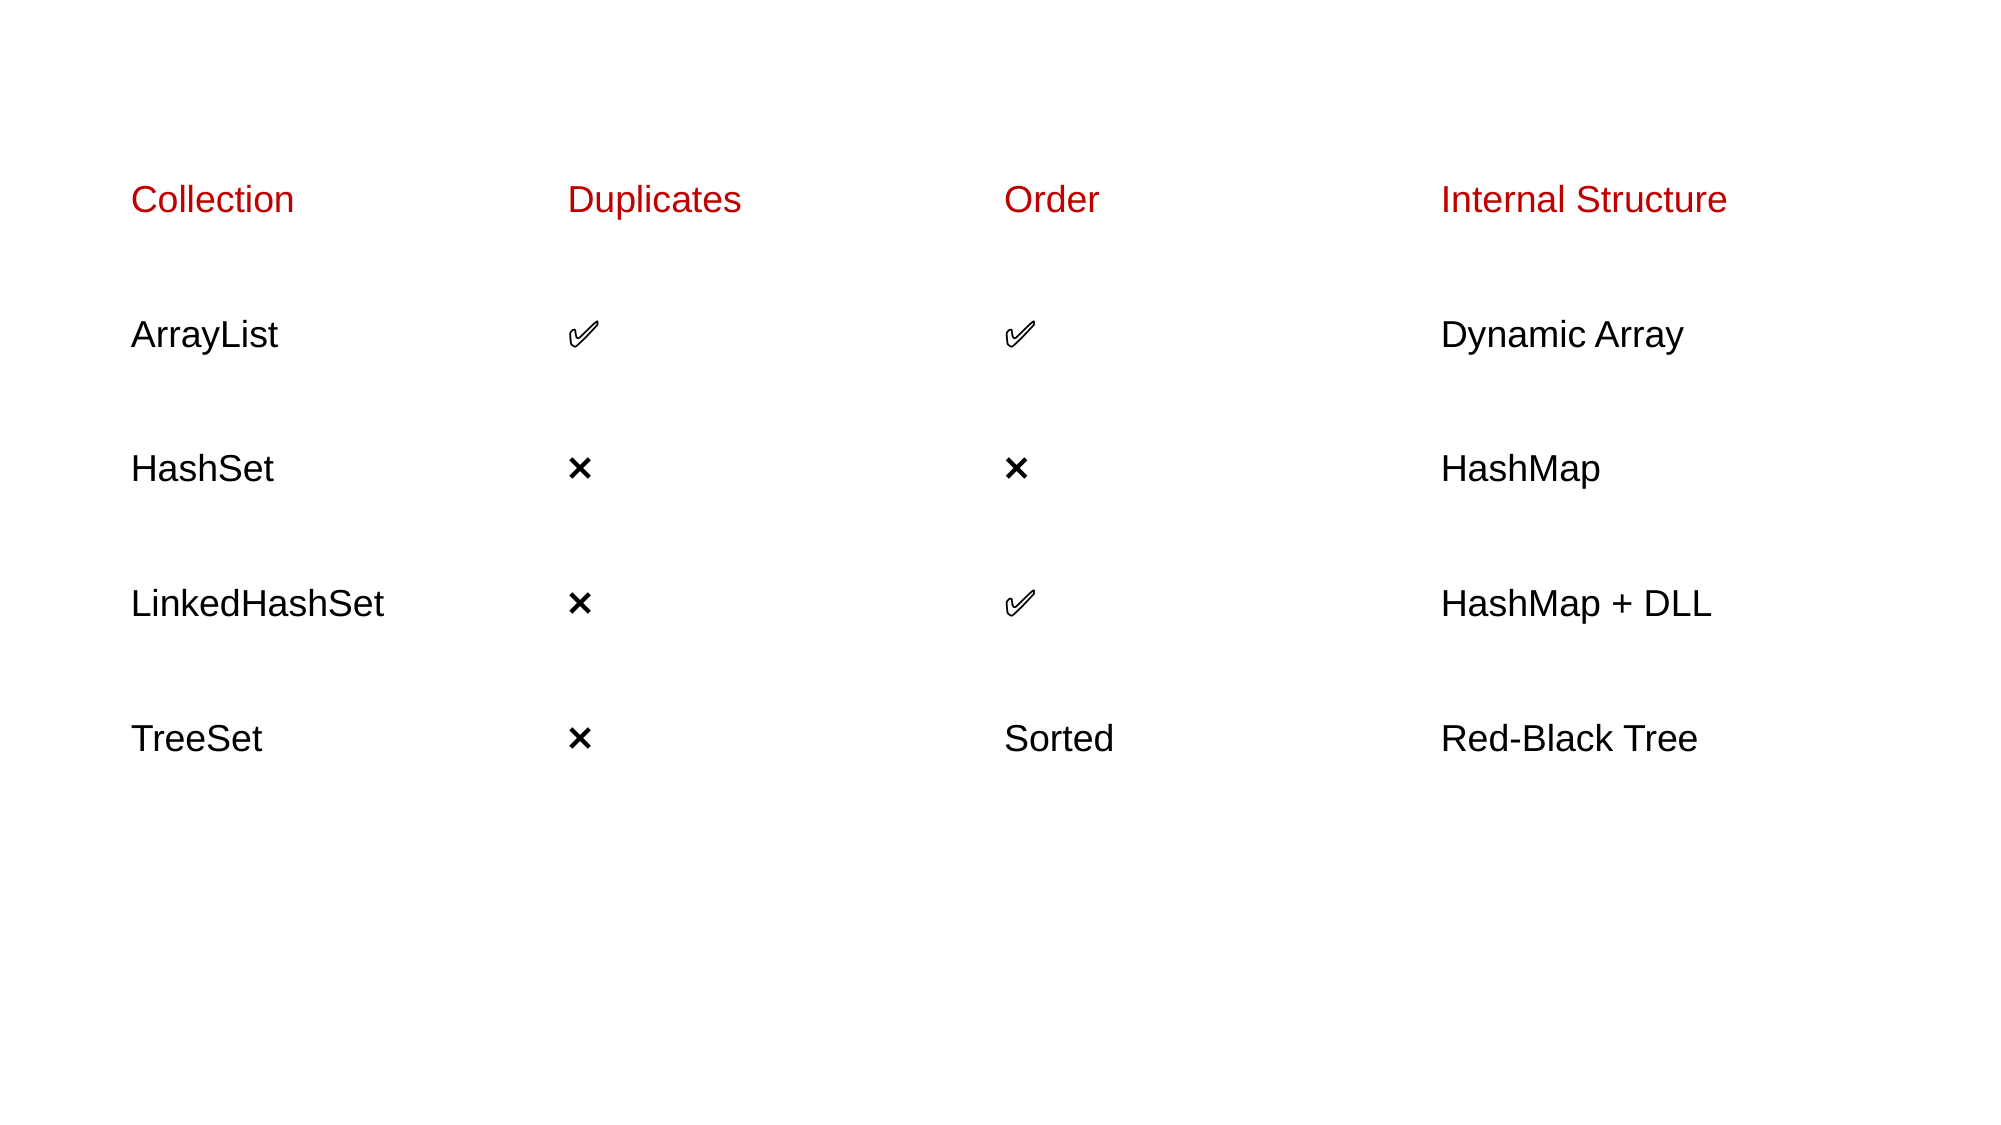

| Collection | Duplicates | Order | Internal Structure |
| --- | --- | --- | --- |
| ArrayList | ✅ | ✅ | Dynamic Array |
| HashSet | ❌ | ❌ | HashMap |
| LinkedHashSet | ❌ | ✅ | HashMap + DLL |
| TreeSet | ❌ | Sorted | Red-Black Tree |